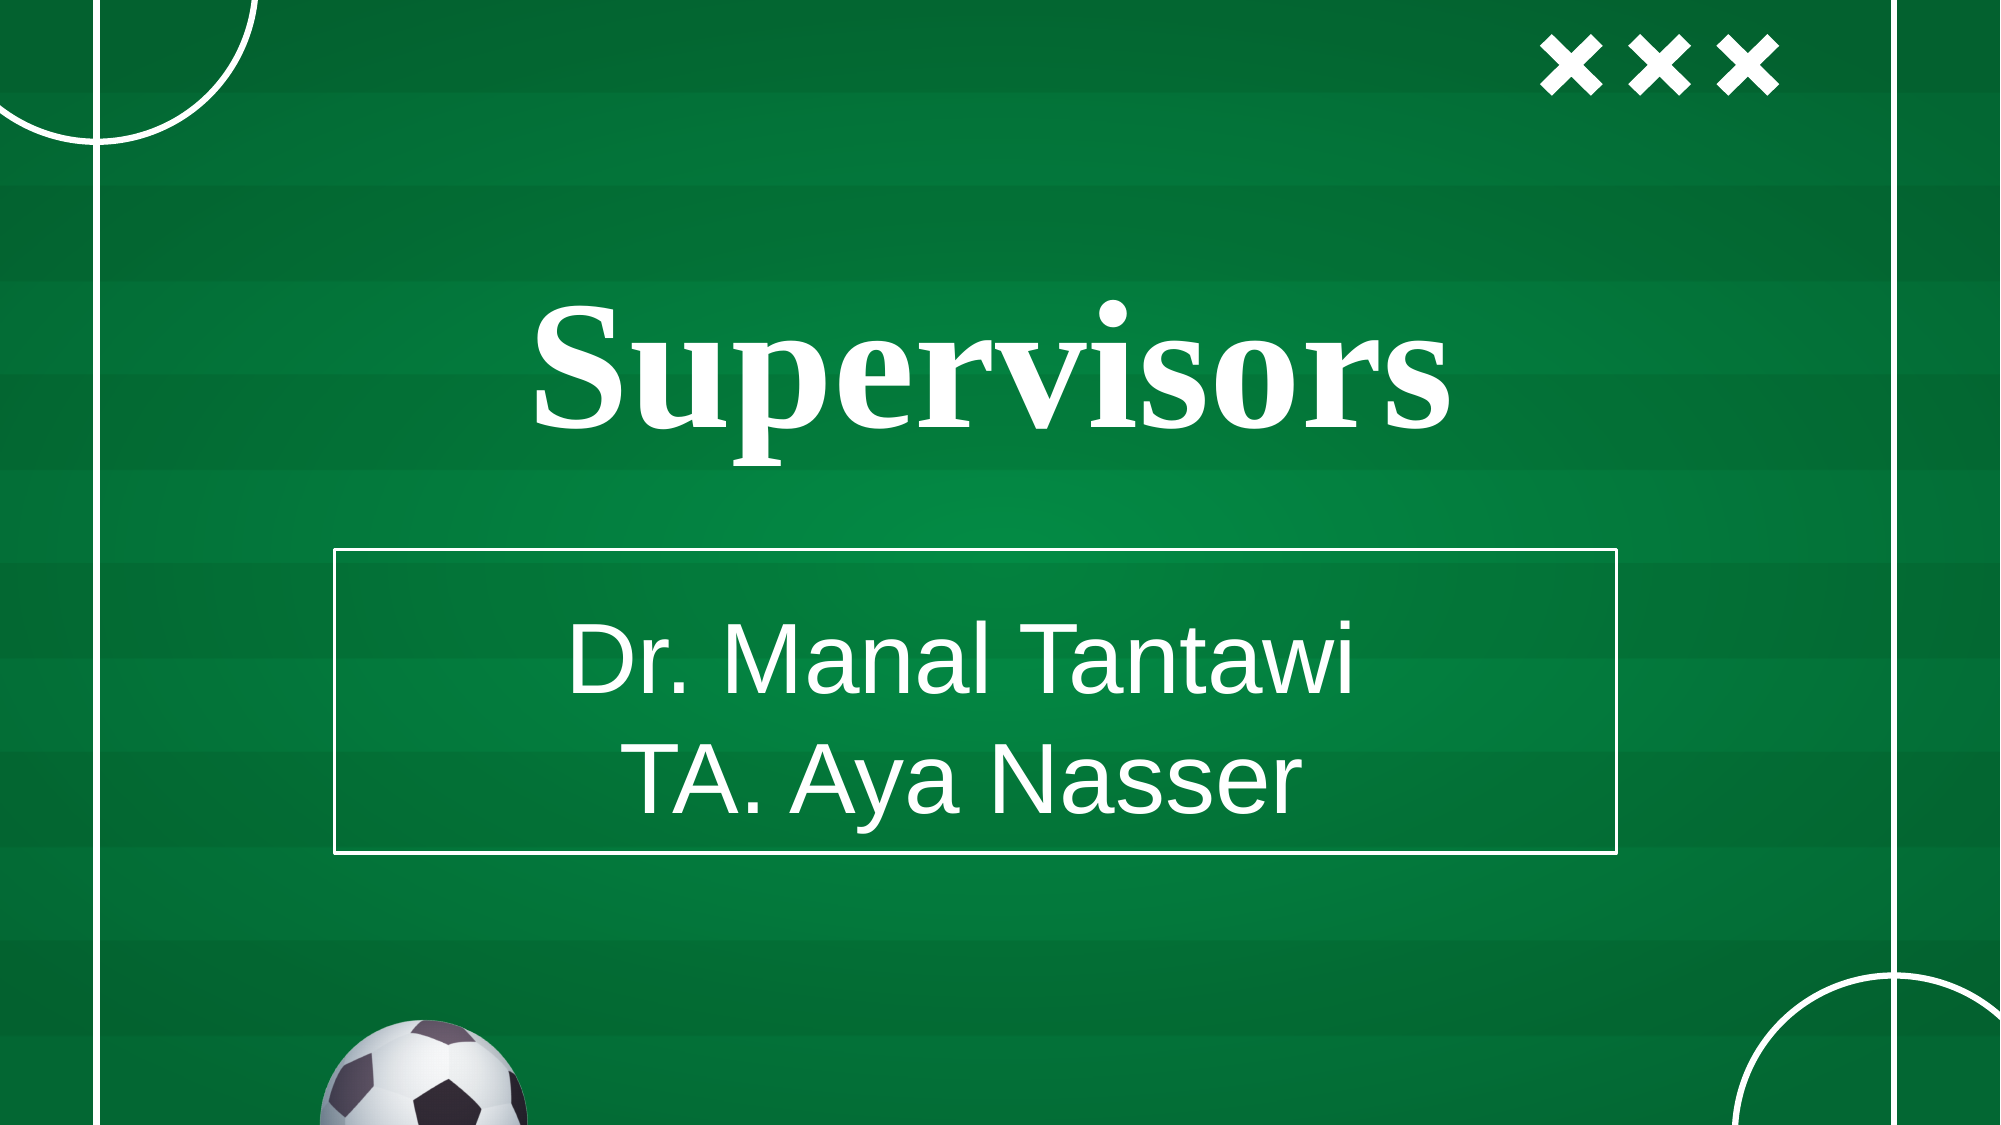

Supervisors

# Dr. Manal Tantawi TA. Aya Nasser